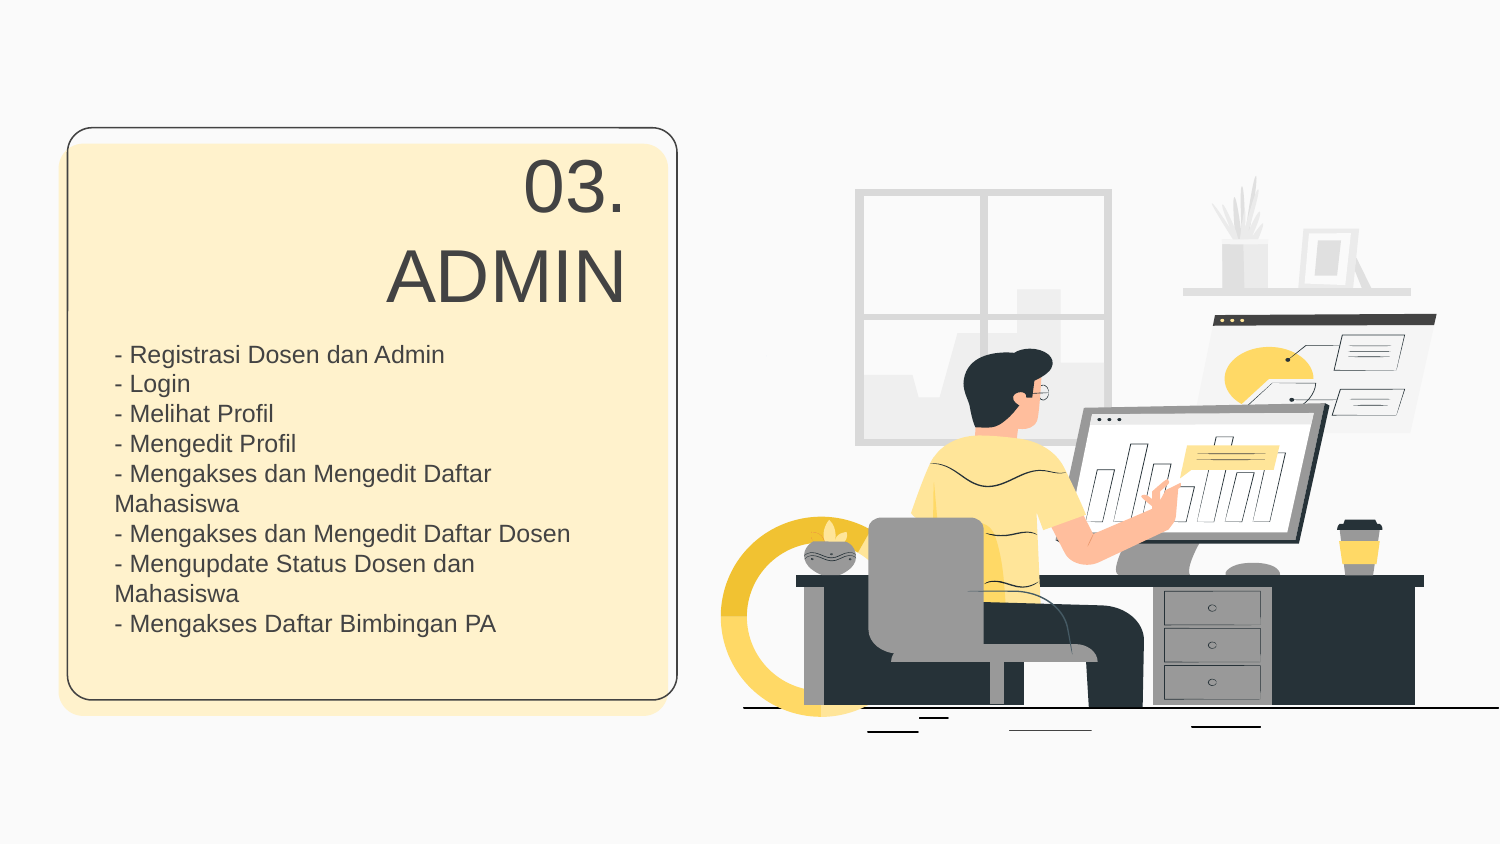

# 03. ADMIN

- Registrasi Dosen dan Admin
- Login
- Melihat Profil
- Mengedit Profil
- Mengakses dan Mengedit Daftar Mahasiswa
- Mengakses dan Mengedit Daftar Dosen
- Mengupdate Status Dosen dan Mahasiswa
- Mengakses Daftar Bimbingan PA